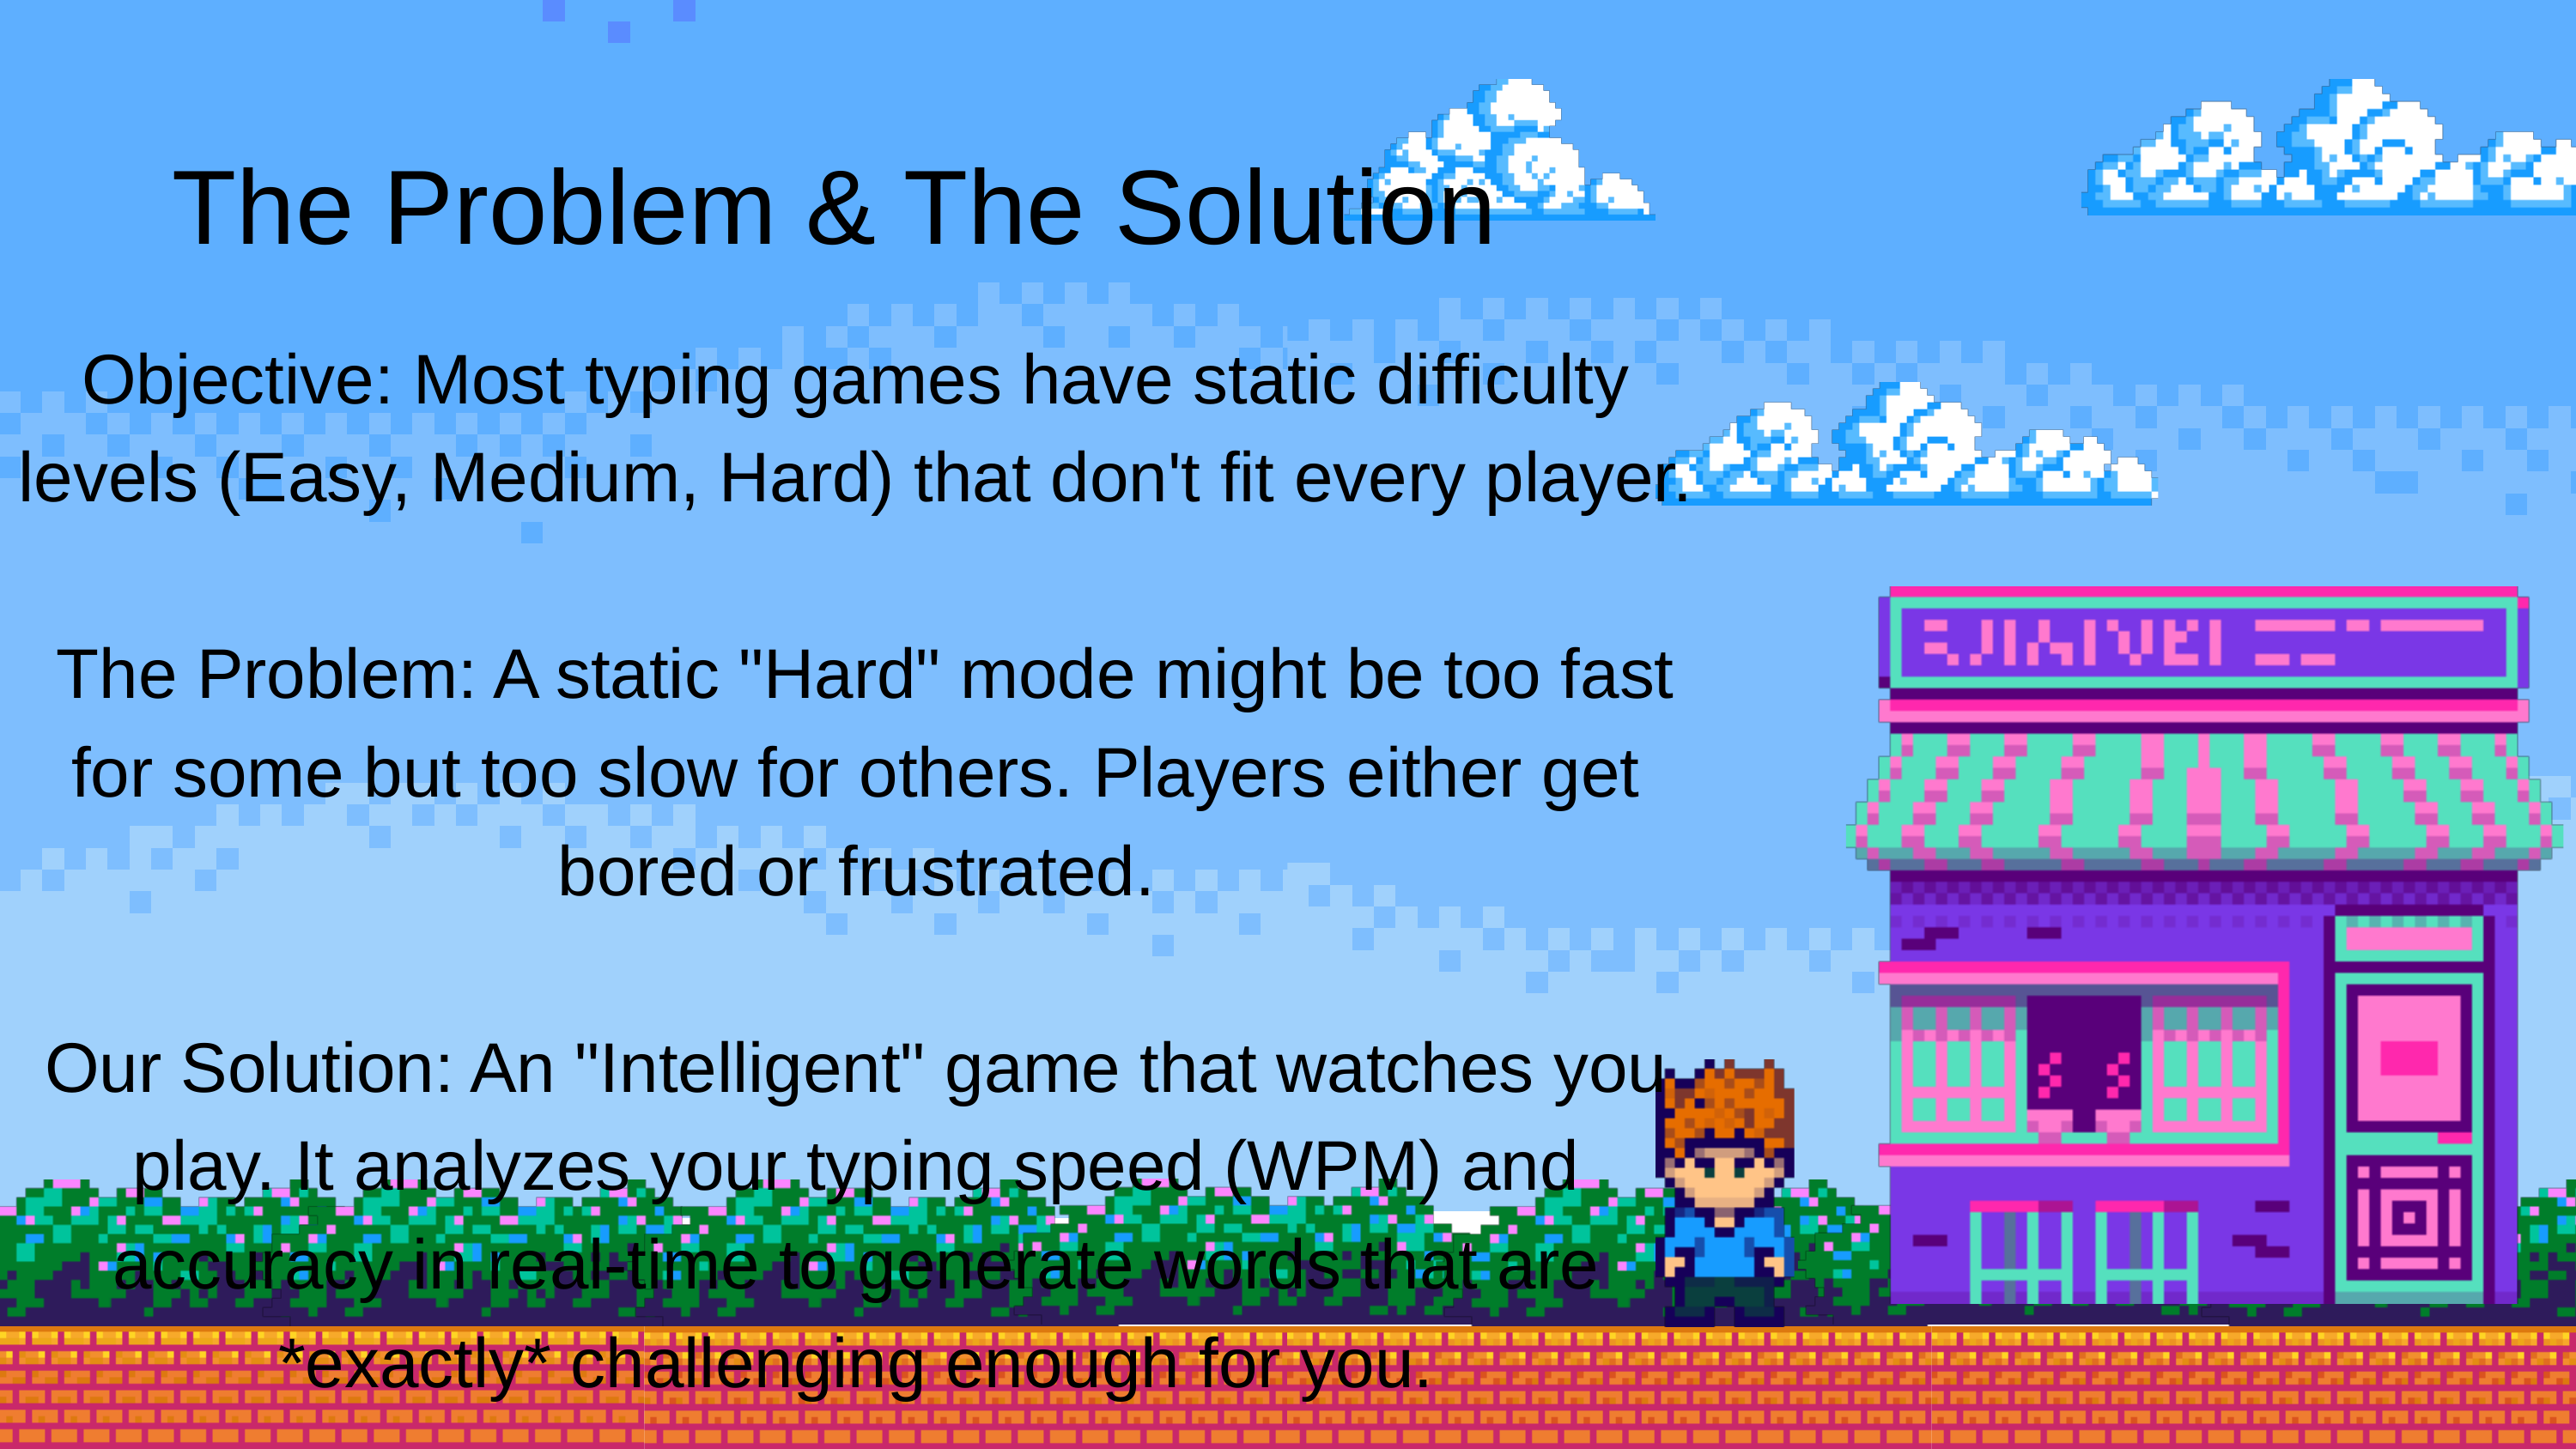

The Problem & The Solution

Objective: Most typing games have static difficulty levels (Easy, Medium, Hard) that don't fit every player.

 The Problem: A static "Hard" mode might be too fast for some but too slow for others. Players either get bored or frustrated.

Our Solution: An "Intelligent" game that watches you play. It analyzes your typing speed (WPM) and accuracy in real-time to generate words that are *exactly* challenging enough for you.